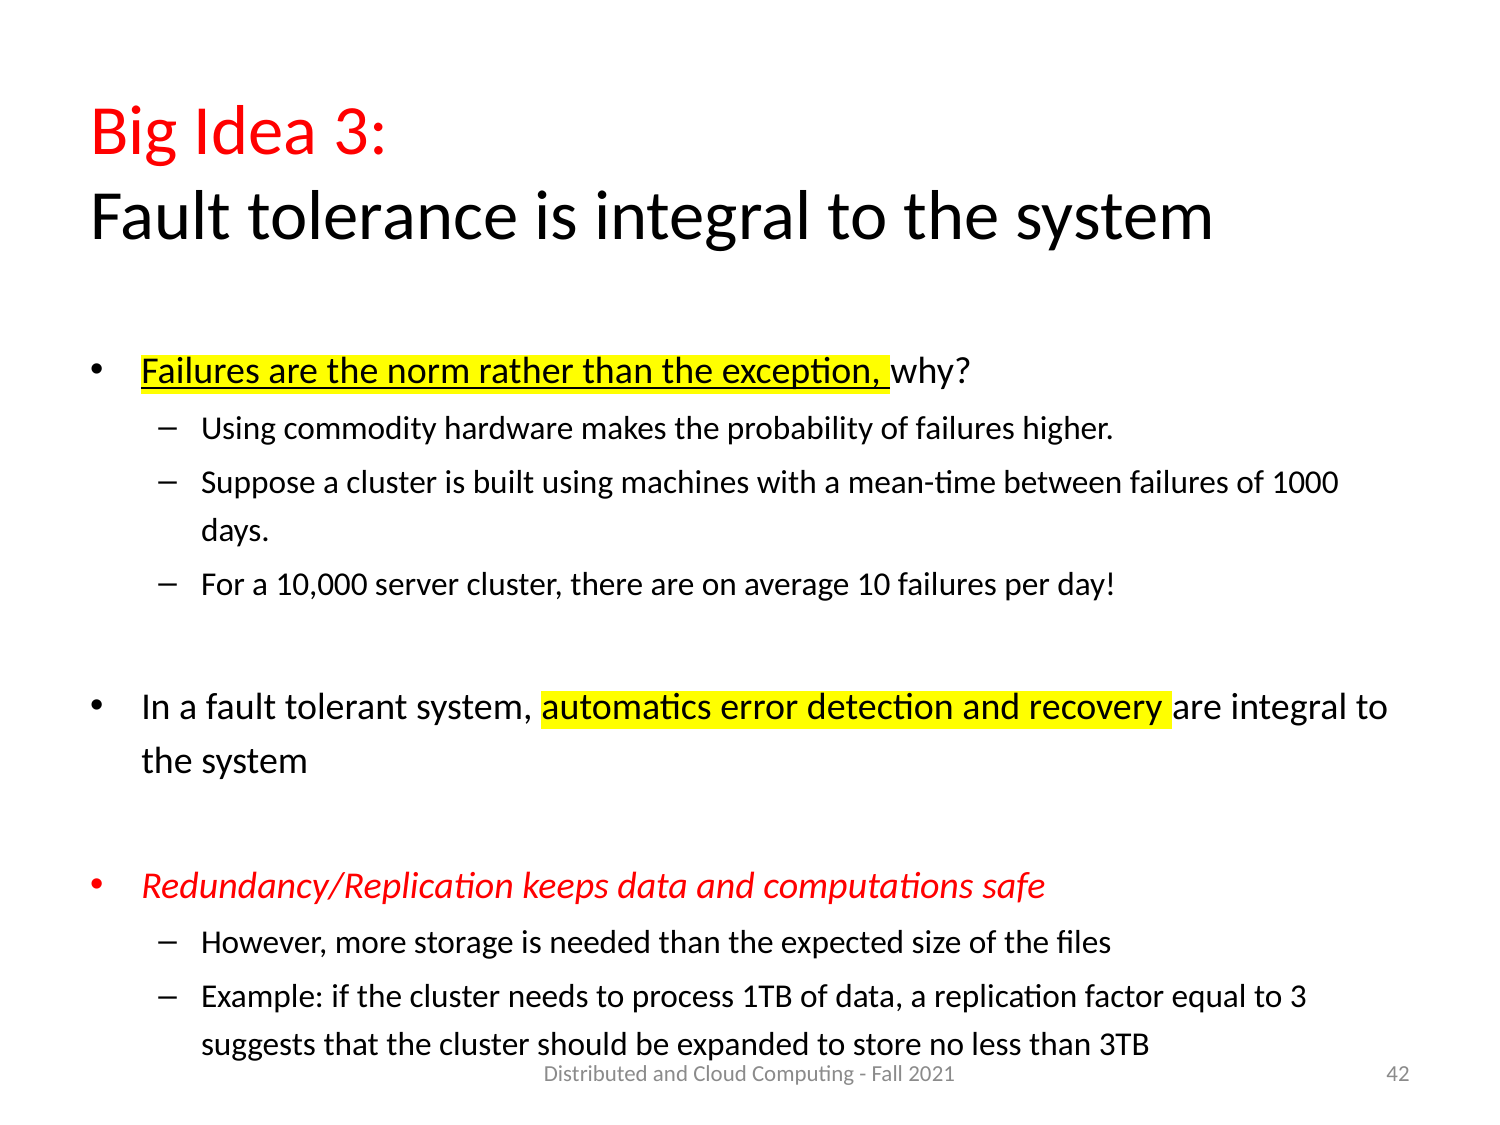

# Big Idea 3: Fault tolerance is integral to the system
Failures are the norm rather than the exception, why?
Using commodity hardware makes the probability of failures higher.
Suppose a cluster is built using machines with a mean-time between failures of 1000 days.
For a 10,000 server cluster, there are on average 10 failures per day!

In a fault tolerant system, automatics error detection and recovery are integral to the system

Redundancy/Replication keeps data and computations safe
However, more storage is needed than the expected size of the files
Example: if the cluster needs to process 1TB of data, a replication factor equal to 3 suggests that the cluster should be expanded to store no less than 3TB

Distributed and Cloud Computing - Fall 2021
42